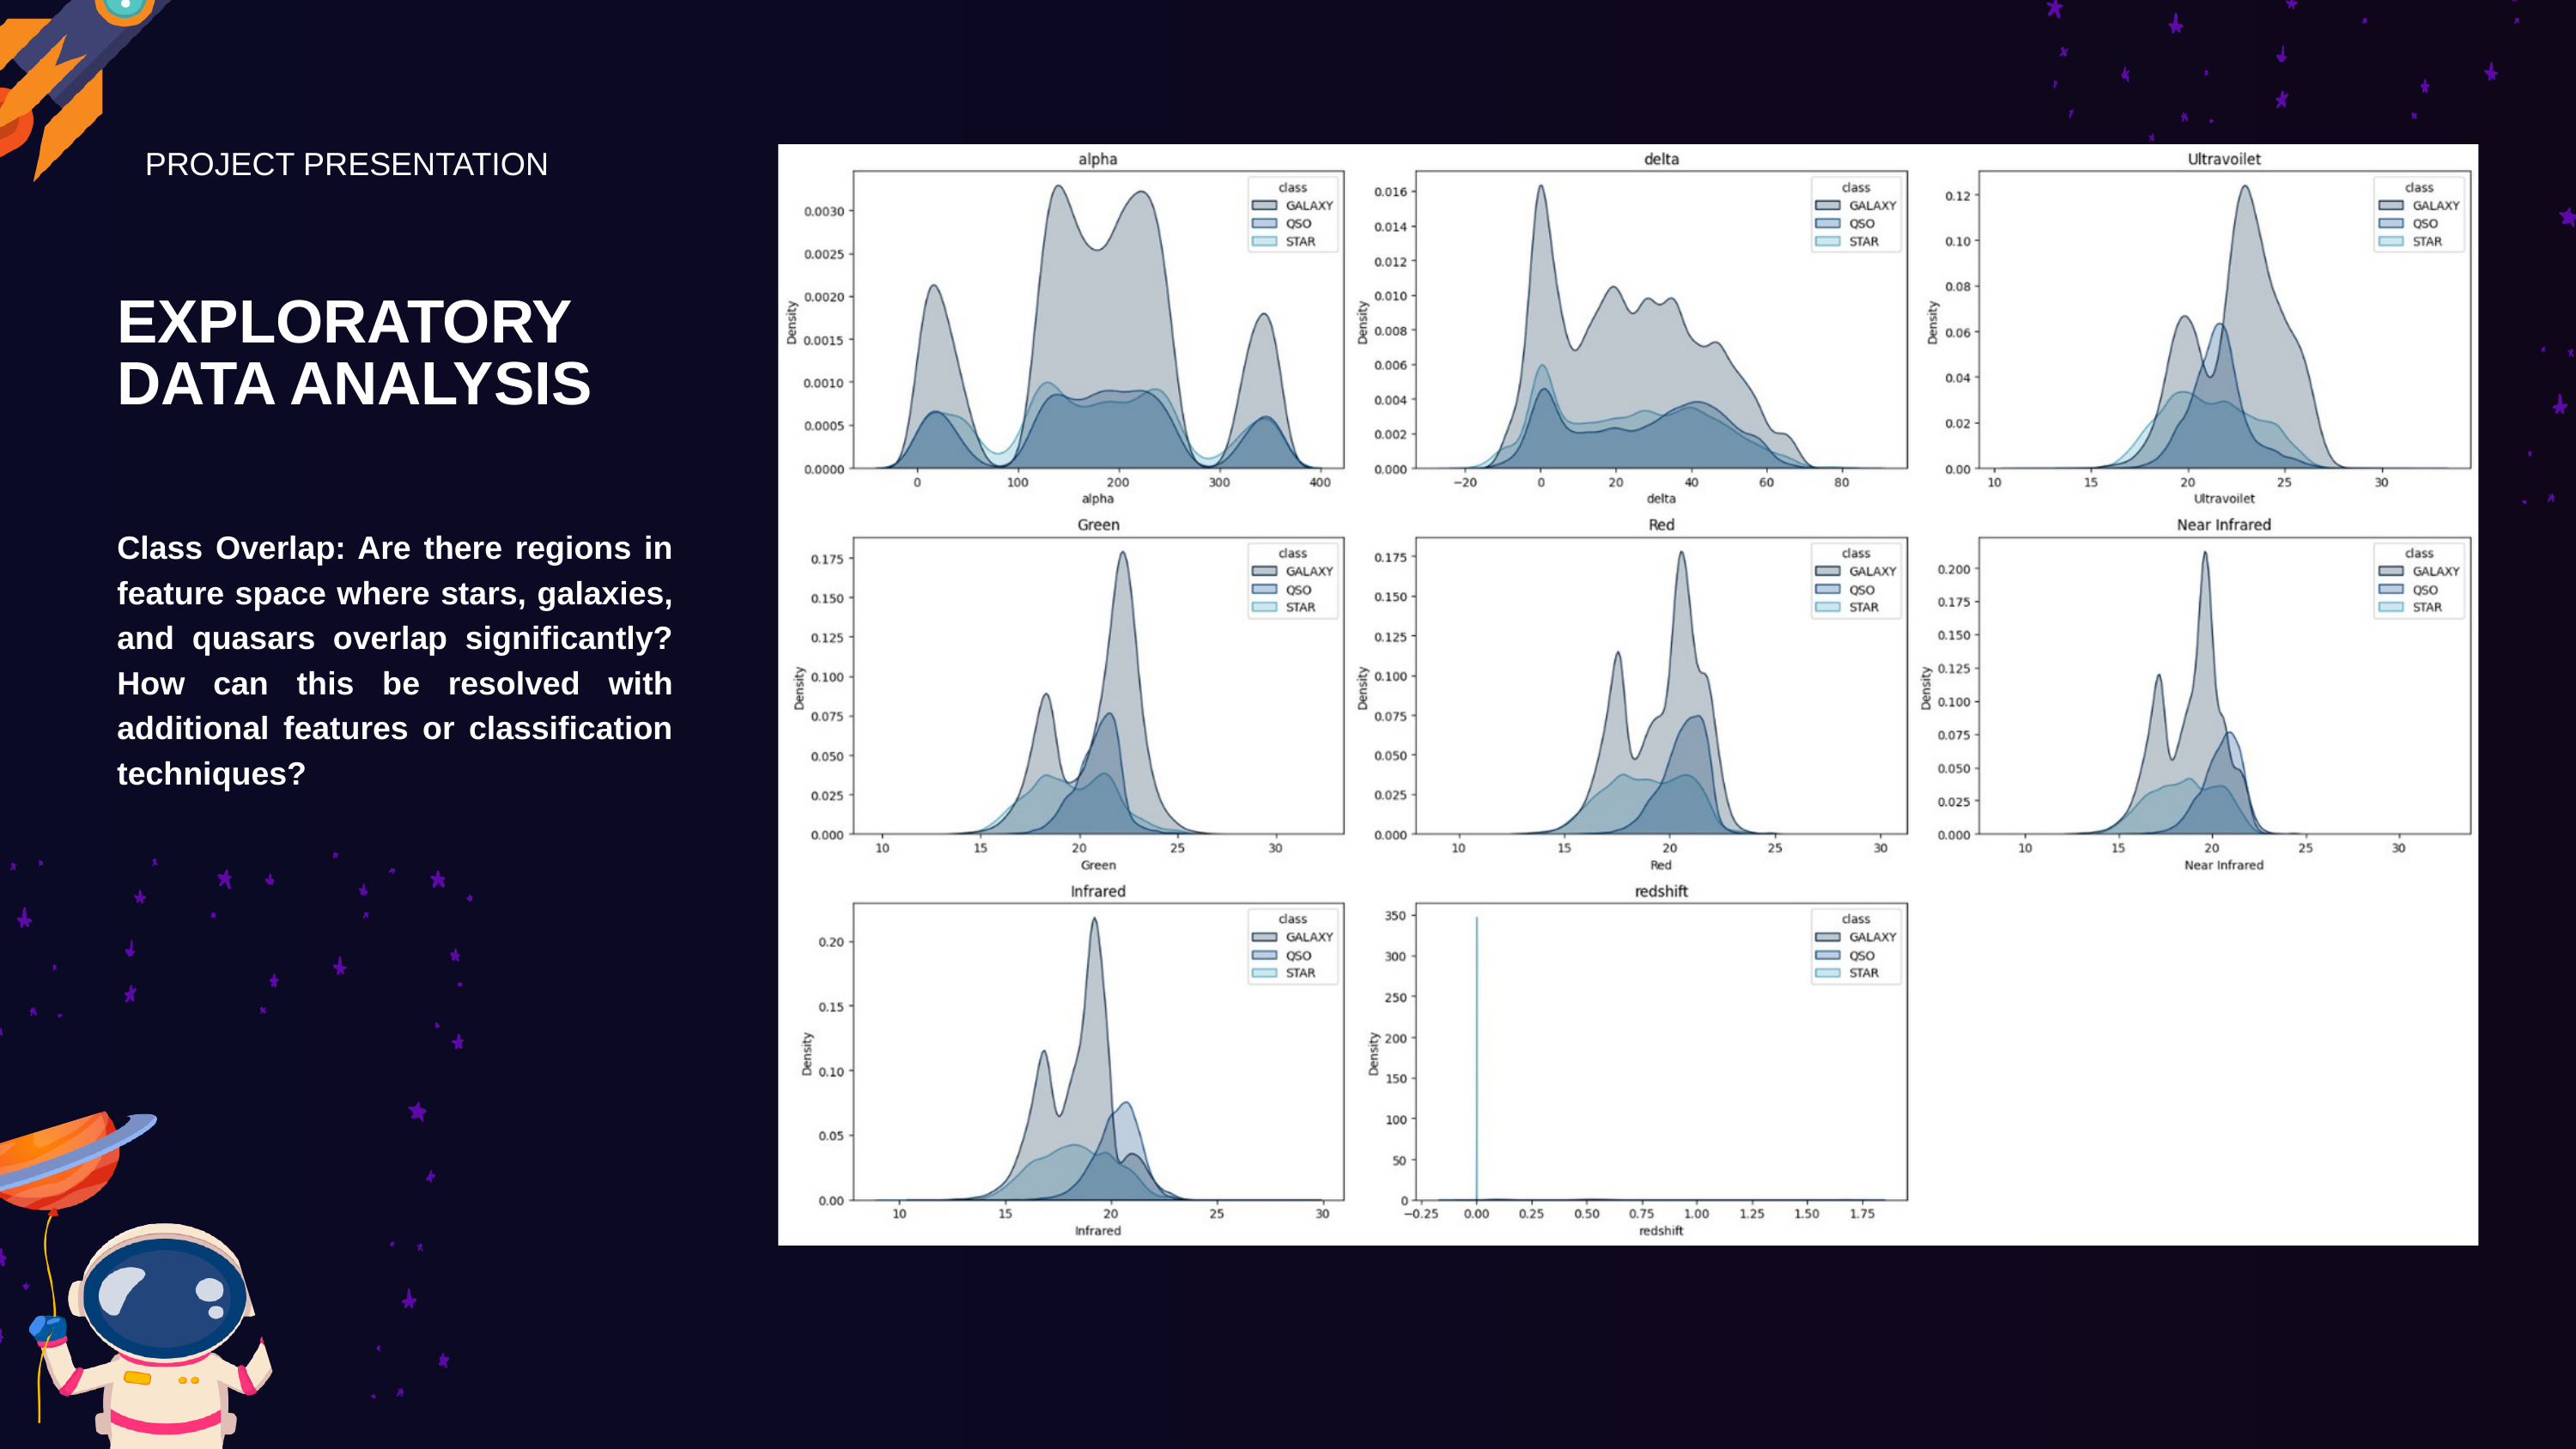

PROJECT PRESENTATION

EXPLORATORY DATA ANALYSIS
Class Overlap: Are there regions in feature space where stars, galaxies, and quasars overlap significantly? How can this be resolved with additional features or classification techniques?